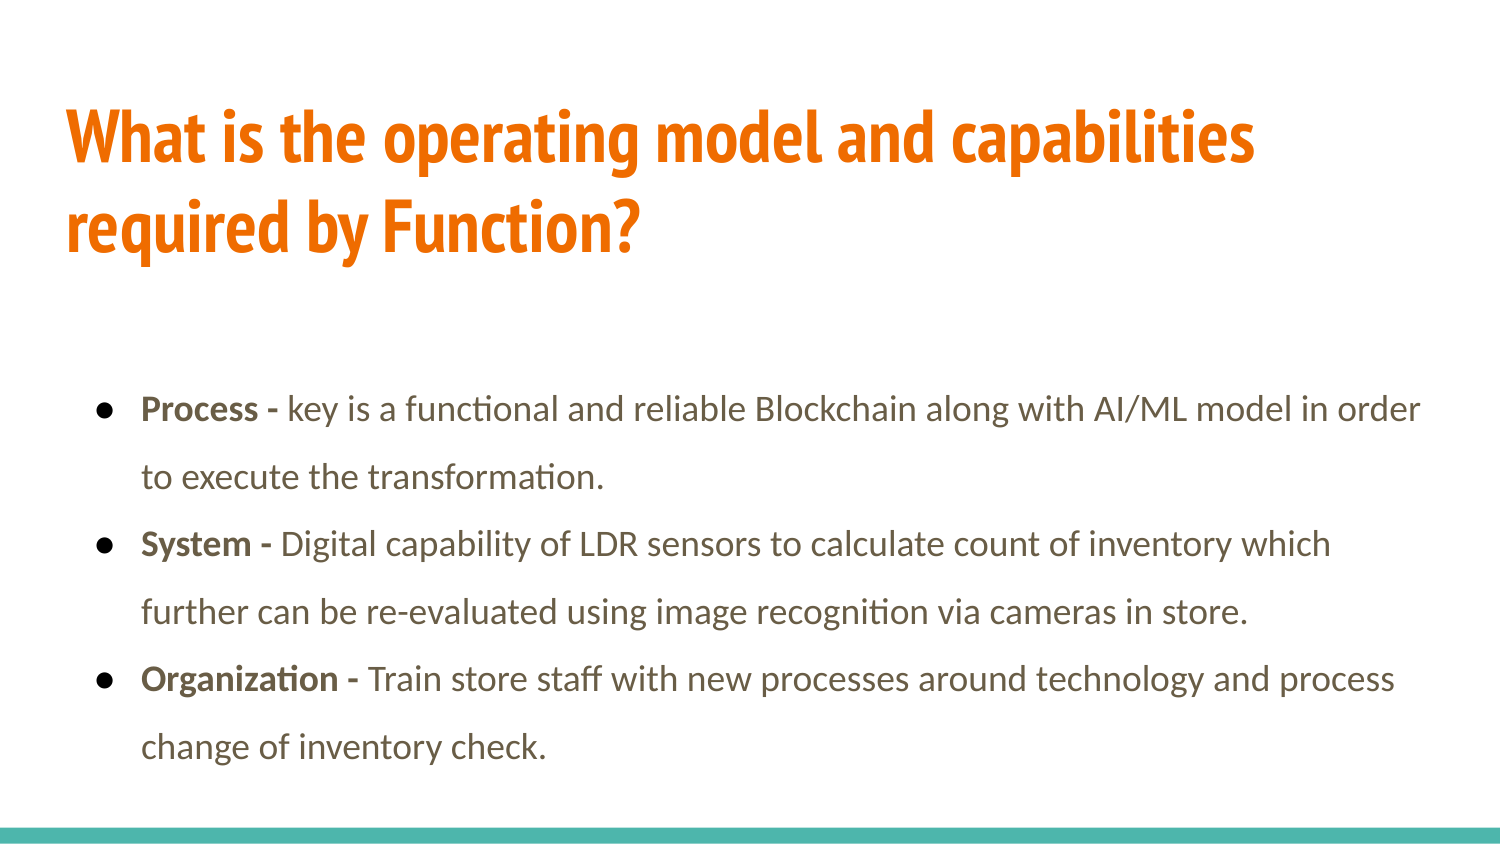

# What is the operating model and capabilities required by Function?
Process - key is a functional and reliable Blockchain along with AI/ML model in order to execute the transformation.
System - Digital capability of LDR sensors to calculate count of inventory which further can be re-evaluated using image recognition via cameras in store.
Organization - Train store staff with new processes around technology and process change of inventory check.